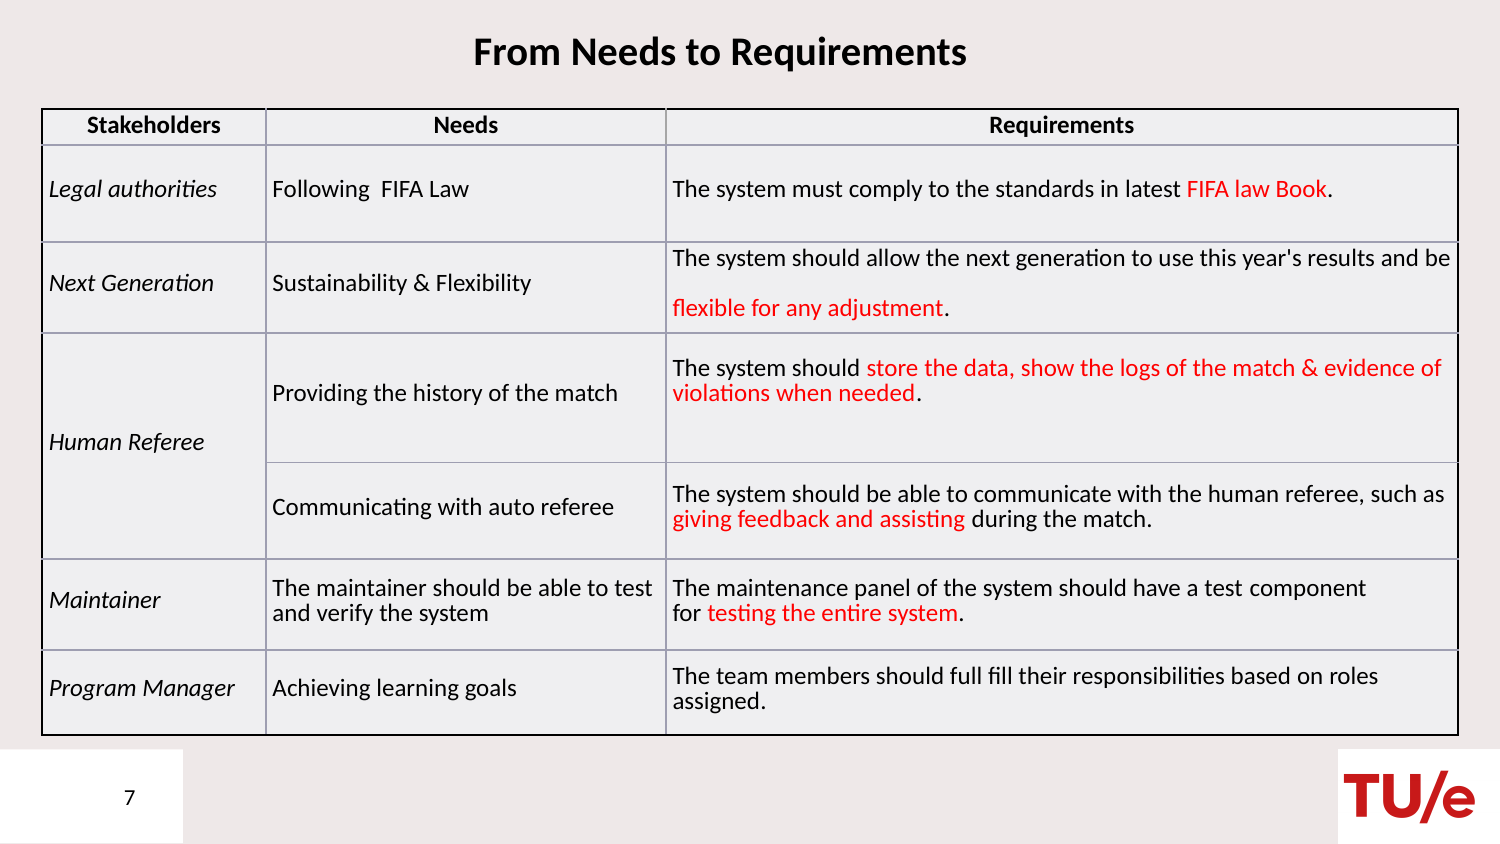

# From Needs to Requirements
| Stakeholders​ | Needs​ | Requirements​ |
| --- | --- | --- |
| Legal authorities​ | Following FIFA Law | The system must comply to the standards in latest FIFA law Book. |
| Next Generation | Sustainability & Flexibility | The system should allow the next generation to use this year's results and be flexible for any adjustment. |
| Human Referee | Providing the history of the match | The system should store the data, show the logs of the match & evidence of violations when needed. |
|  | Communicating with auto referee | The system should be able to communicate with the human referee, such as giving feedback and assisting during the match. |
| Maintainer​ | The maintainer should be able to test and verify the system | The maintenance panel of the system should have a test component for testing the entire system.​ |
| Program Manager | Achieving learning goals | The team members should full fill their responsibilities based on roles assigned. |
7